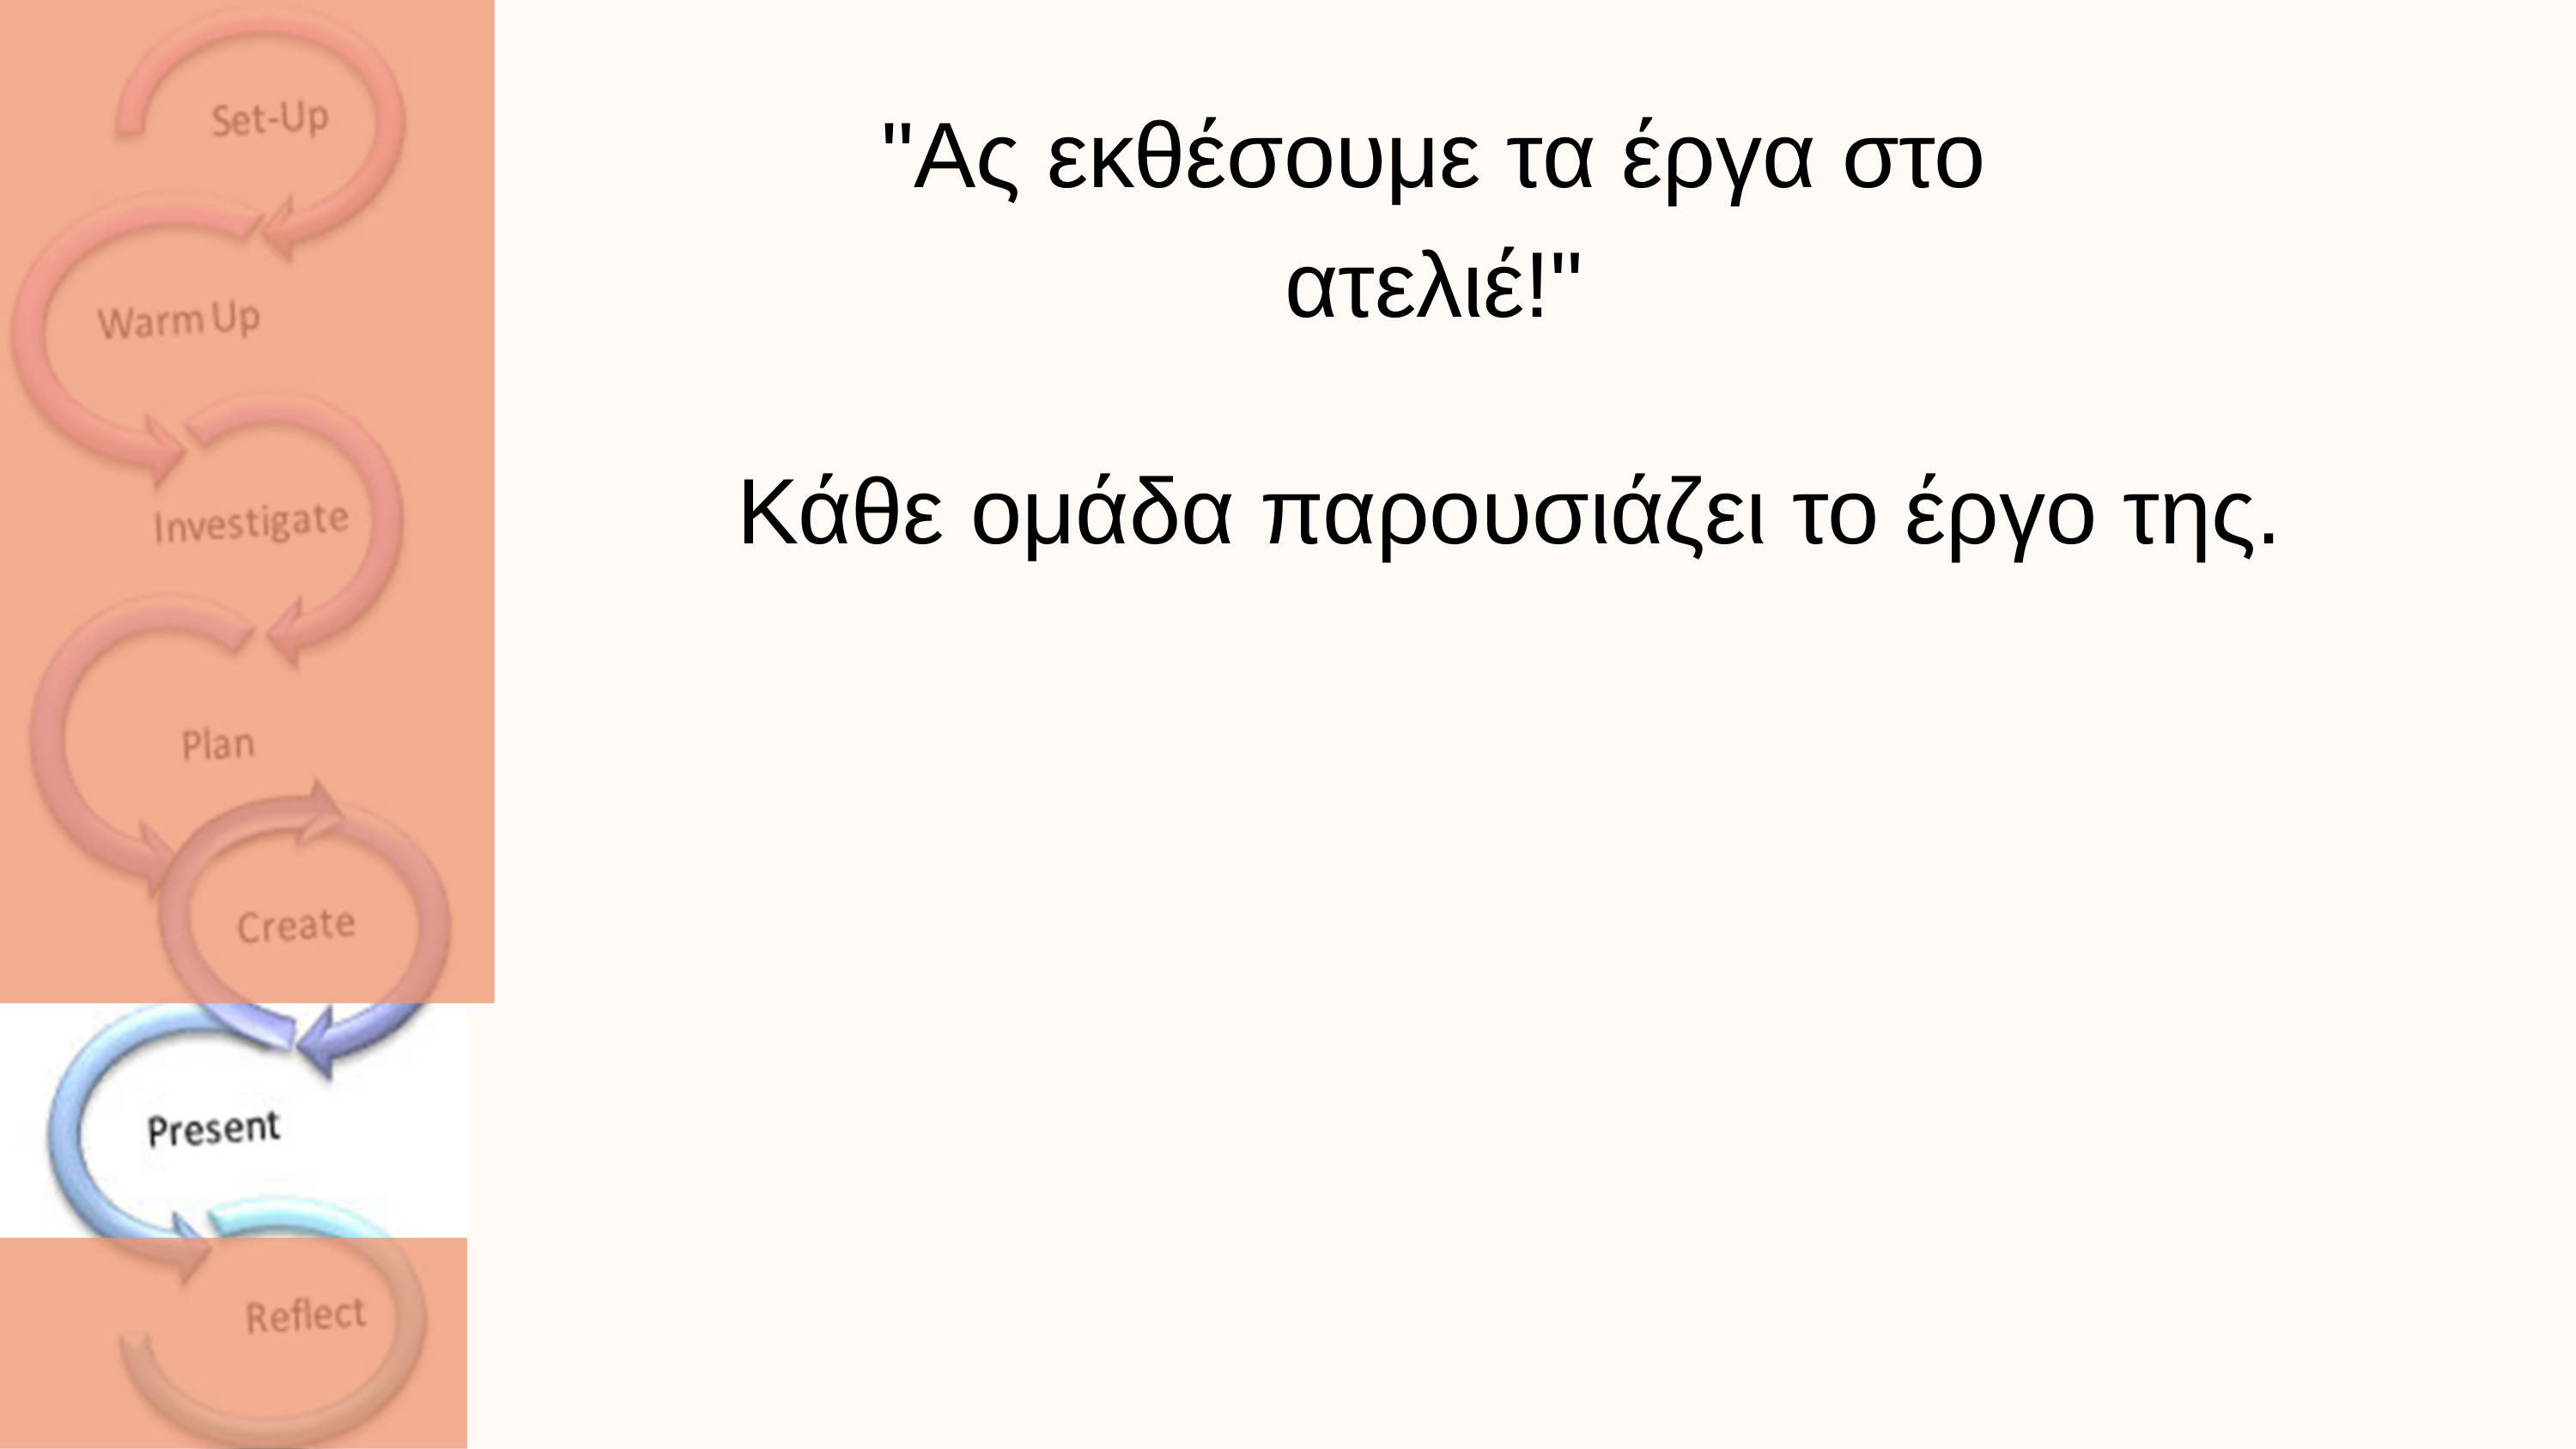

"Ας εκθέσουμε τα έργα στο ατελιέ!"
Κάθε ομάδα παρουσιάζει το έργο της.